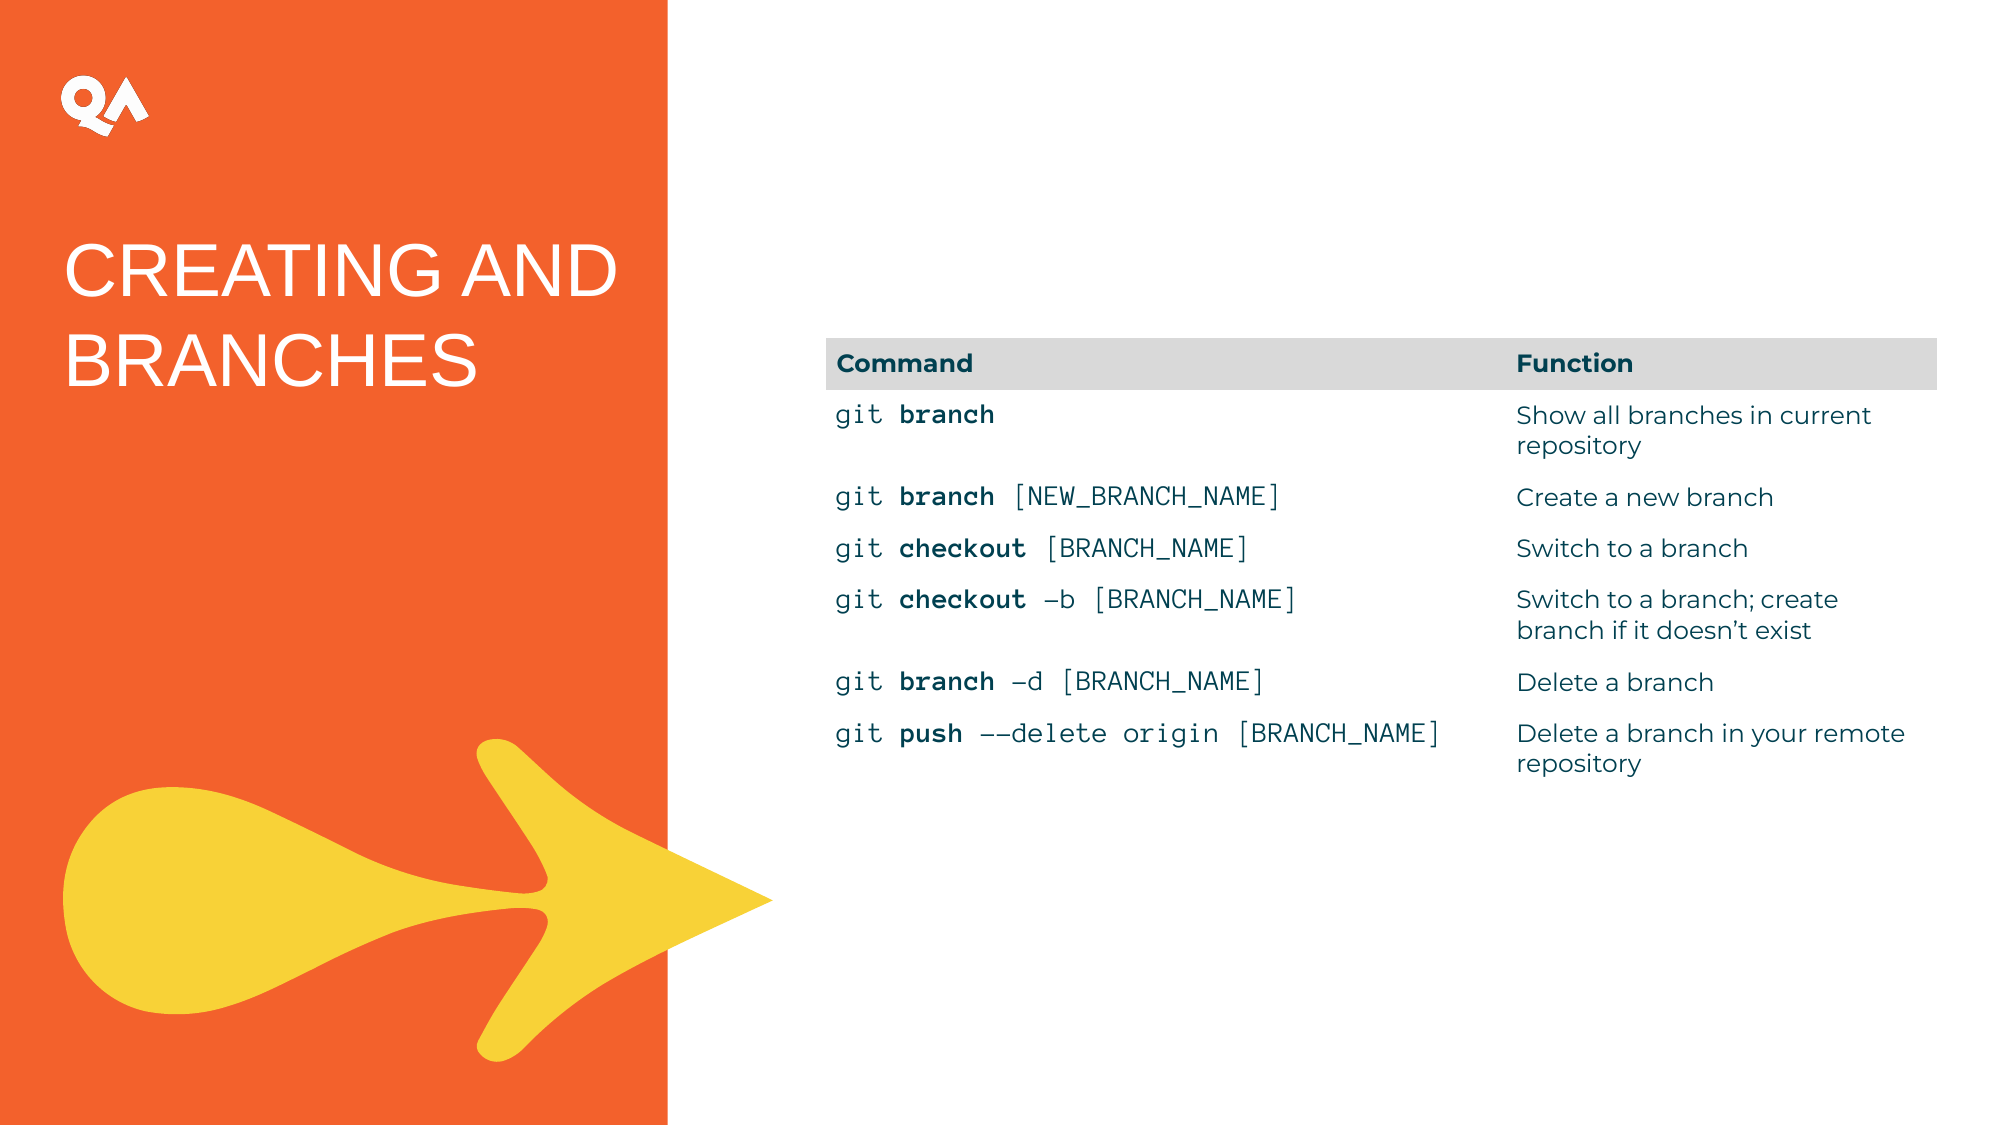

Creating and Branches

| Command | Function |
| --- | --- |
| git branch | Show all branches in current repository |
| git branch [NEW\_BRANCH\_NAME] | Create a new branch |
| git checkout [BRANCH\_NAME] | Switch to a branch |
| git checkout -b [BRANCH\_NAME] | Switch to a branch; create branch if it doesn’t exist |
| git branch -d [BRANCH\_NAME] | Delete a branch |
| git push --delete origin [BRANCH\_NAME] | Delete a branch in your remote repository |